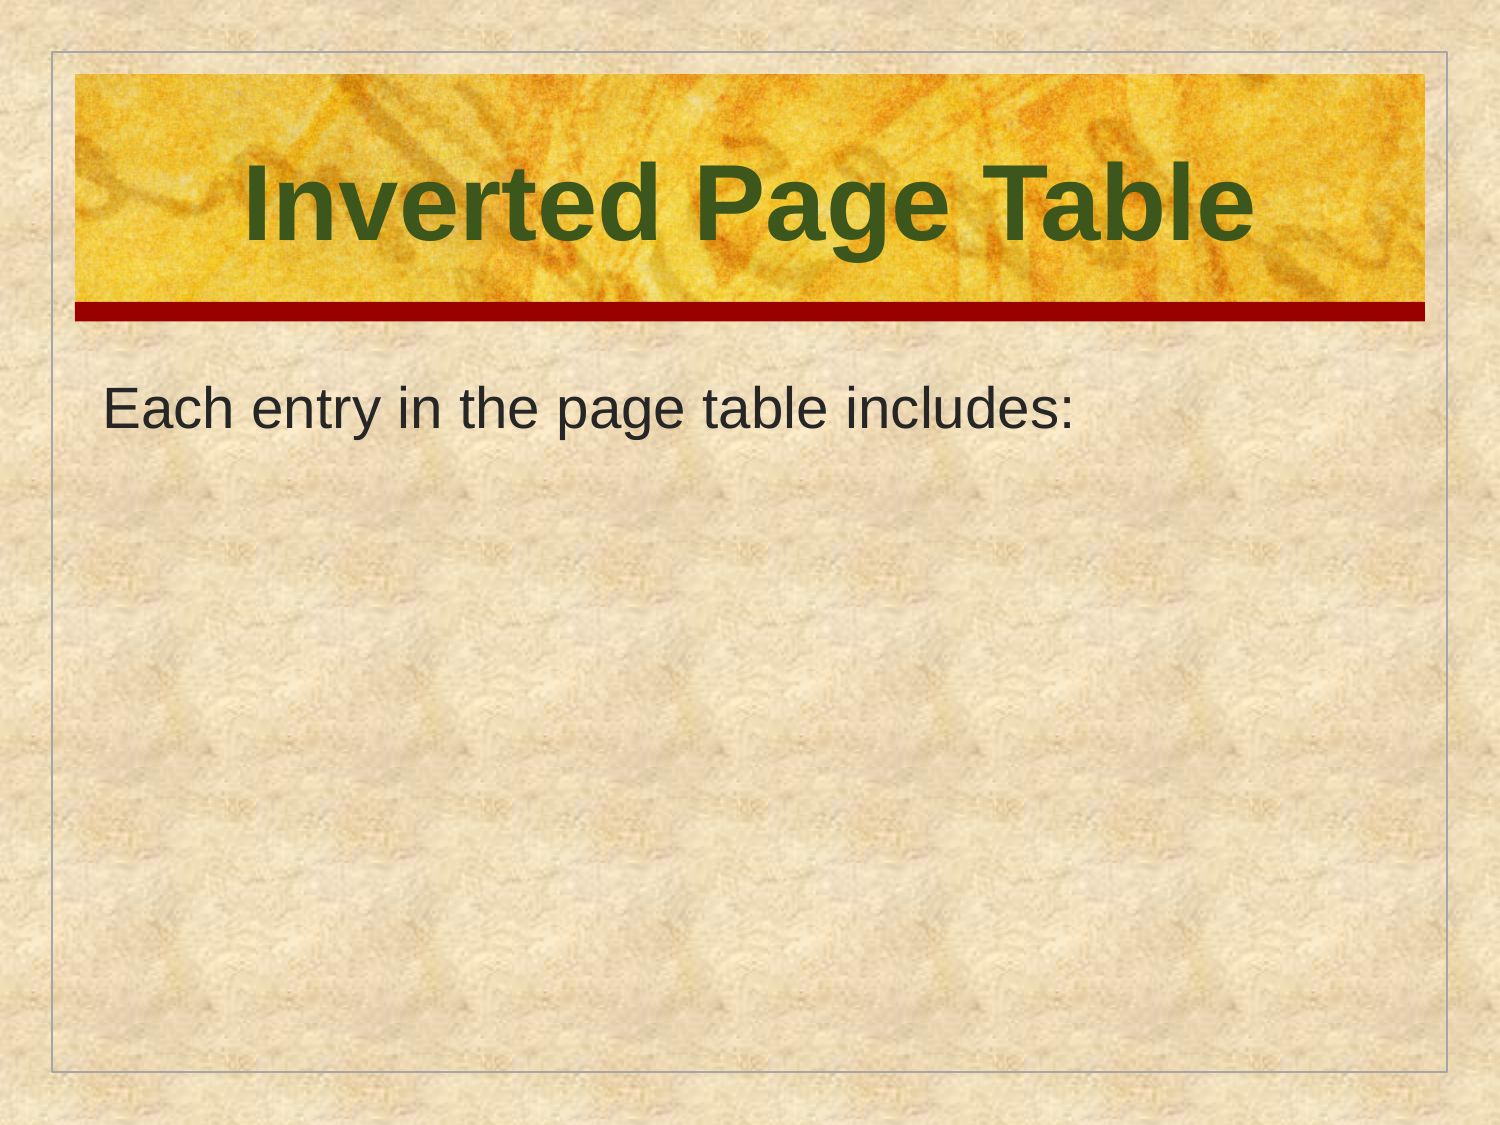

# Inverted Page Table
Each entry in the page table includes: